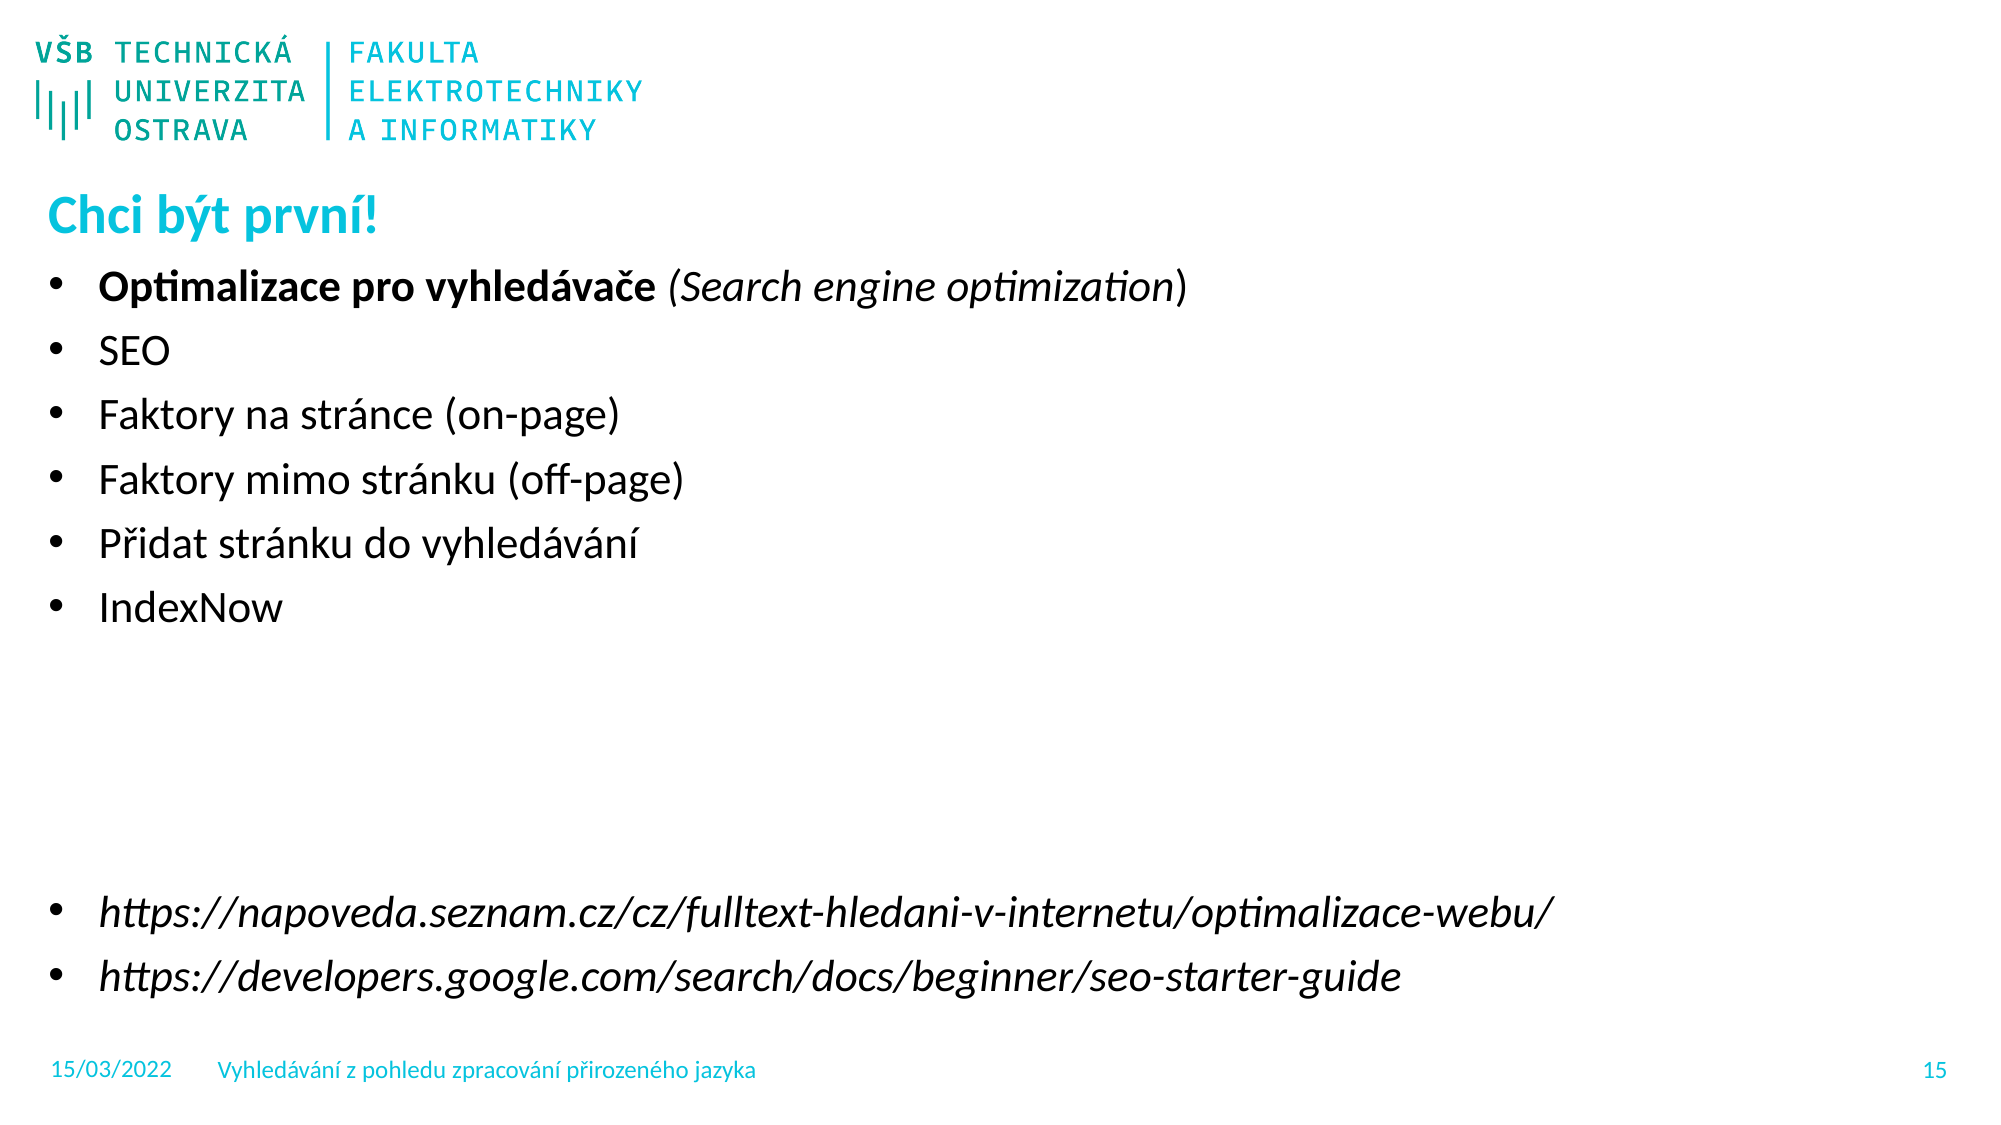

Chci být první!
Optimalizace pro vyhledávače (Search engine optimization)
SEO
Faktory na stránce (on-page)
Faktory mimo stránku (off-page)
Přidat stránku do vyhledávání
IndexNow

https://napoveda.seznam.cz/cz/fulltext-hledani-v-internetu/optimalizace-webu/
https://developers.google.com/search/docs/beginner/seo-starter-guide
15/03/2022
Vyhledávání z pohledu zpracování přirozeného jazyka
15